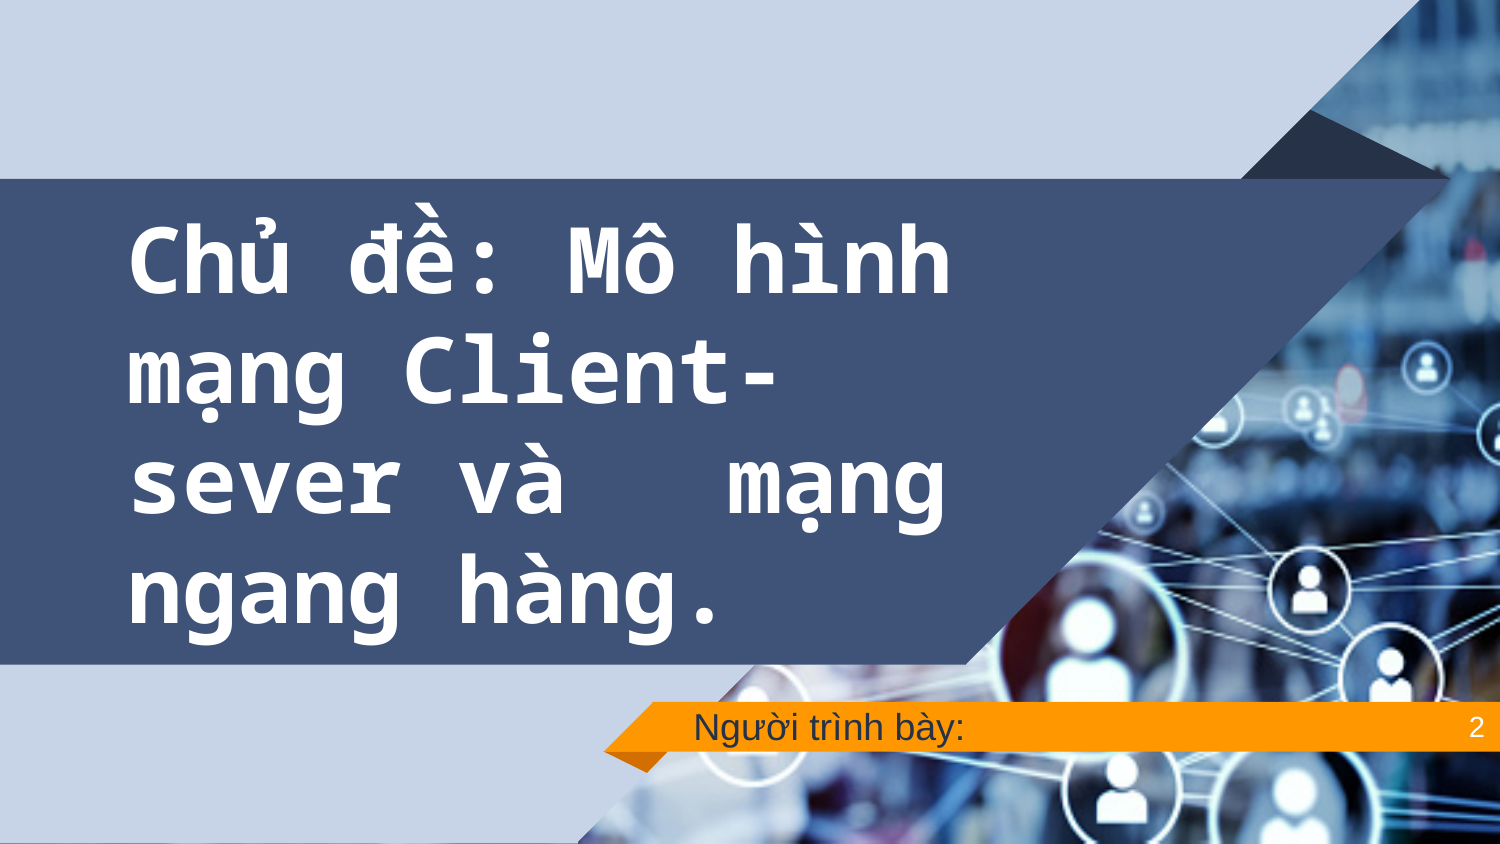

# Chủ đề: Mô hình mạng Client-sever và 	mạng ngang hàng.
Người trình bày:
2